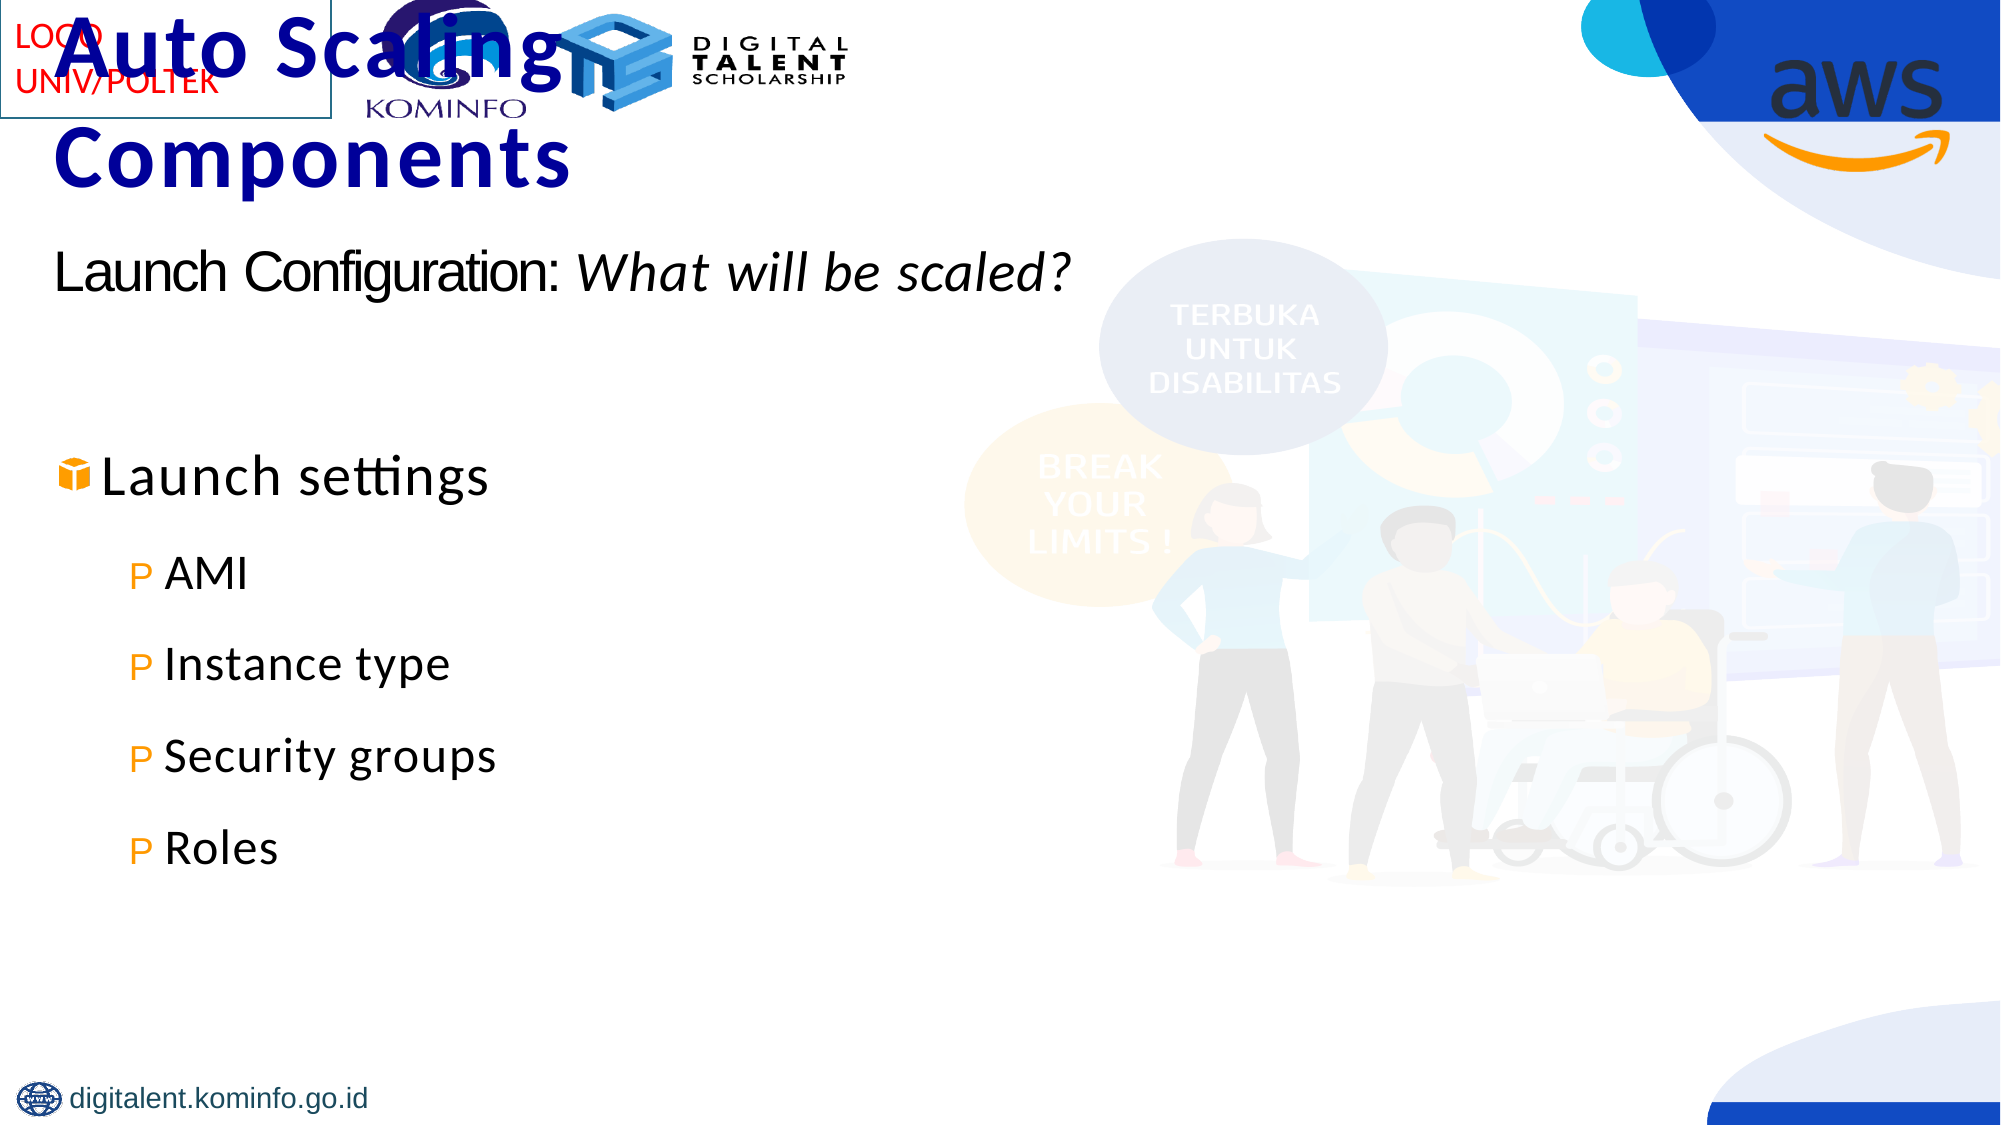

# Auto Scaling Components

Launch Configuration: What will be scaled?

Launch settings
P AMI
P Instance type
P Security groups
P Roles